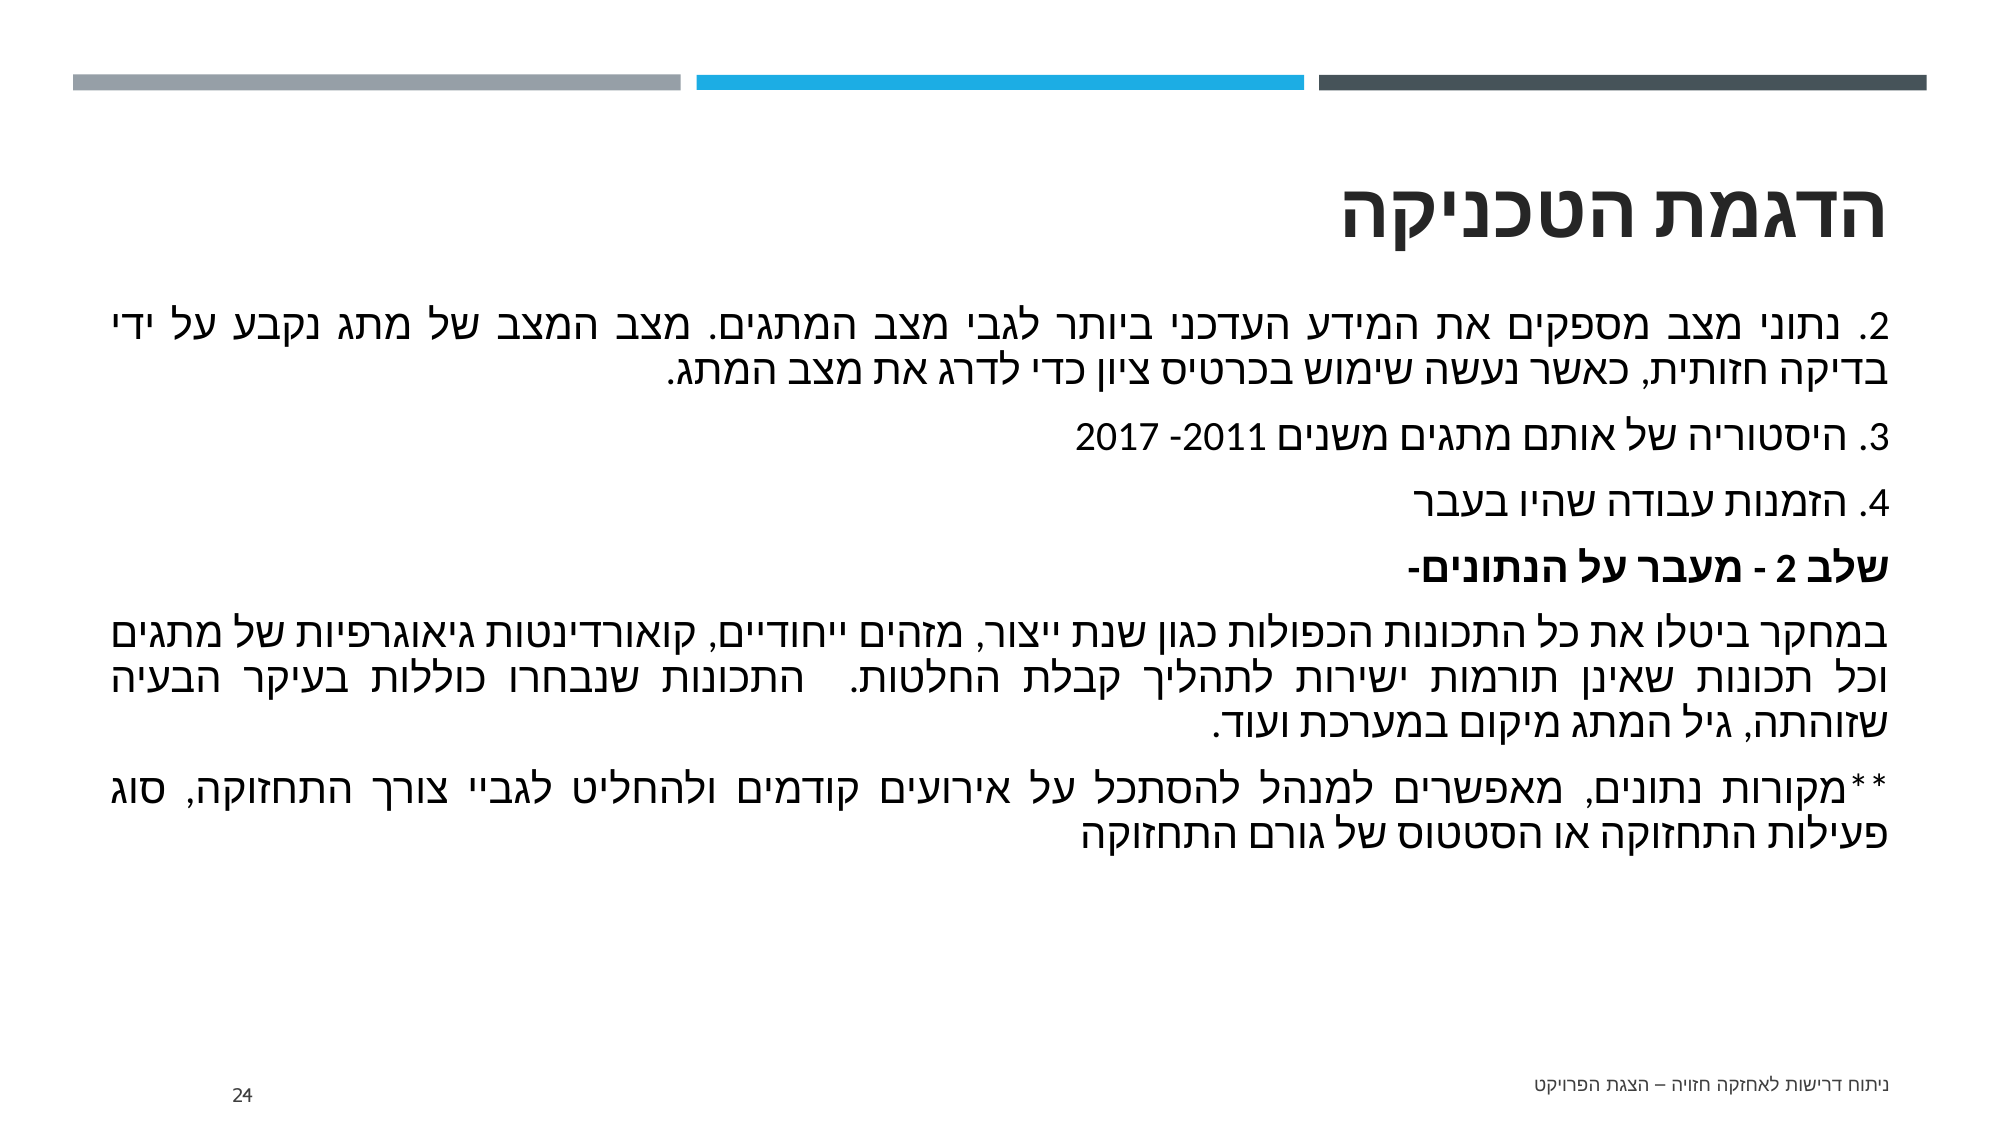

# הדגמת הטכניקה
2. נתוני מצב מספקים את המידע העדכני ביותר לגבי מצב המתגים. מצב המצב של מתג נקבע על ידי בדיקה חזותית, כאשר נעשה שימוש בכרטיס ציון כדי לדרג את מצב המתג.
3. היסטוריה של אותם מתגים משנים 2011- 2017
4. הזמנות עבודה שהיו בעבר
שלב 2 - מעבר על הנתונים-
במחקר ביטלו את כל התכונות הכפולות כגון שנת ייצור, מזהים ייחודיים, קואורדינטות גיאוגרפיות של מתגים וכל תכונות שאינן תורמות ישירות לתהליך קבלת החלטות.  התכונות שנבחרו כוללות בעיקר הבעיה שזוהתה, גיל המתג מיקום במערכת ועוד.
**מקורות נתונים, מאפשרים למנהל להסתכל על אירועים קודמים ולהחליט לגביי צורך התחזוקה, סוג פעילות התחזוקה או הסטטוס של גורם התחזוקה